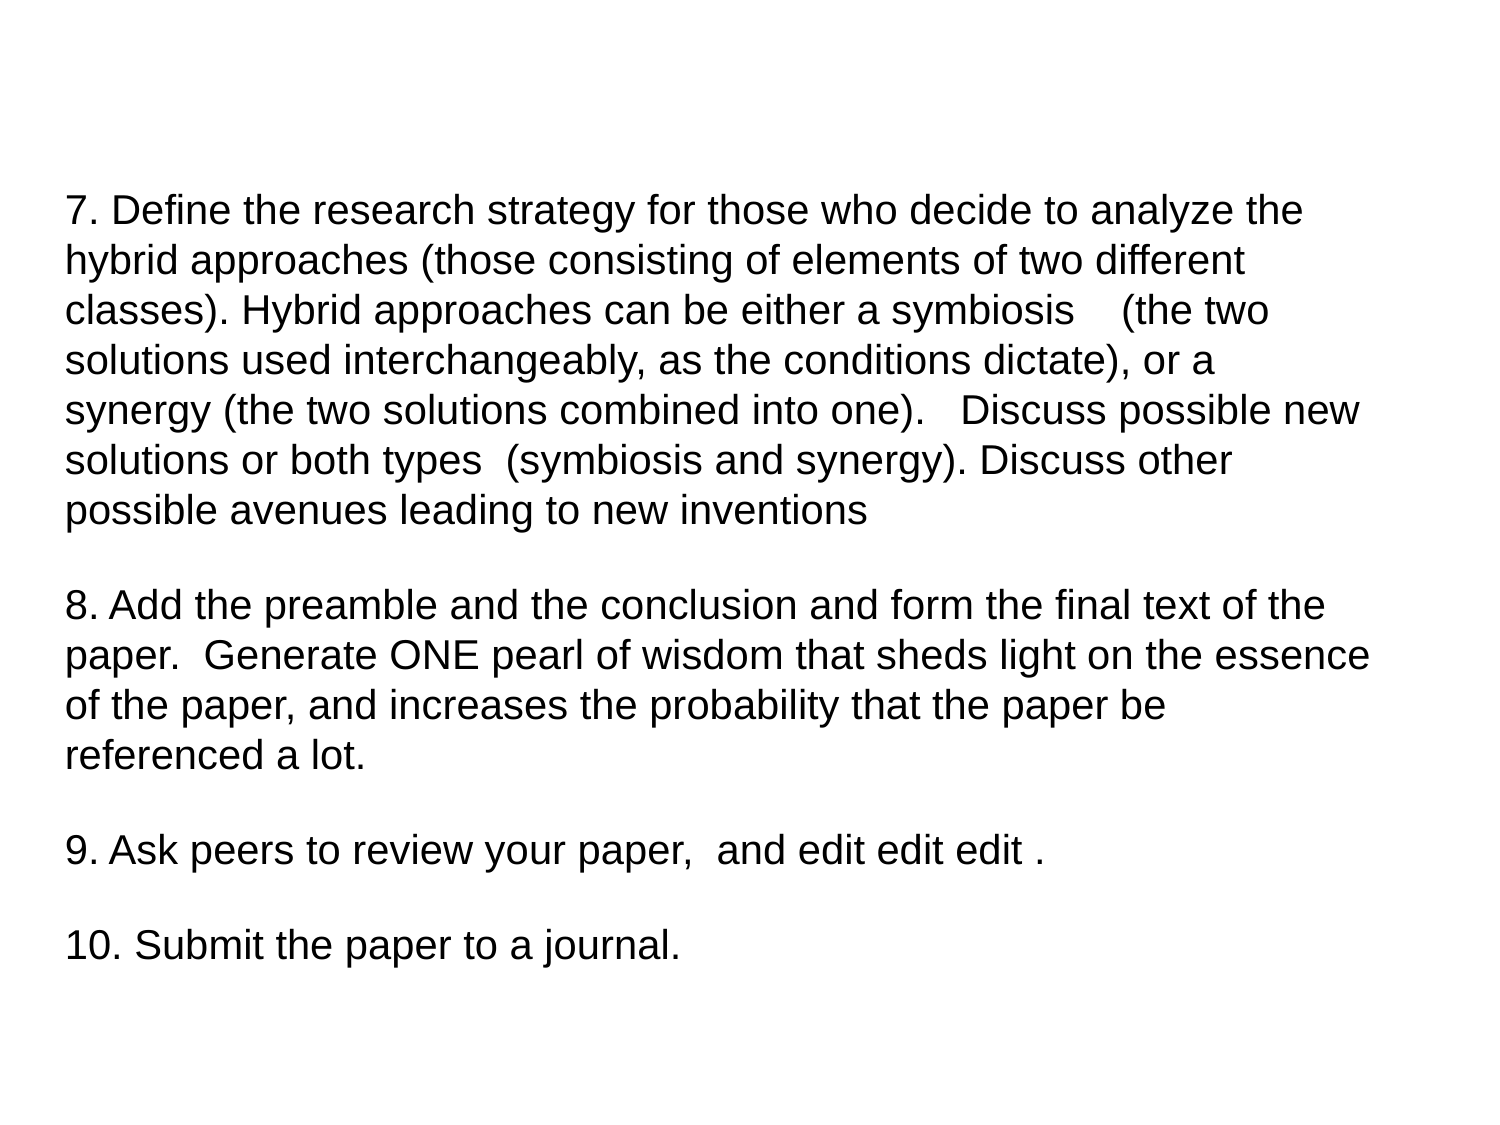

7. Define the research strategy for those who decide to analyze the hybrid approaches (those consisting of elements of two different classes). Hybrid approaches can be either a symbiosis    (the two solutions used interchangeably, as the conditions dictate), or a synergy (the two solutions combined into one).   Discuss possible new solutions or both types  (symbiosis and synergy). Discuss other possible avenues leading to new inventions
8. Add the preamble and the conclusion and form the final text of the paper.  Generate ONE pearl of wisdom that sheds light on the essence of the paper, and increases the probability that the paper be referenced a lot.
9. Ask peers to review your paper,  and edit edit edit .
10. Submit the paper to a journal.